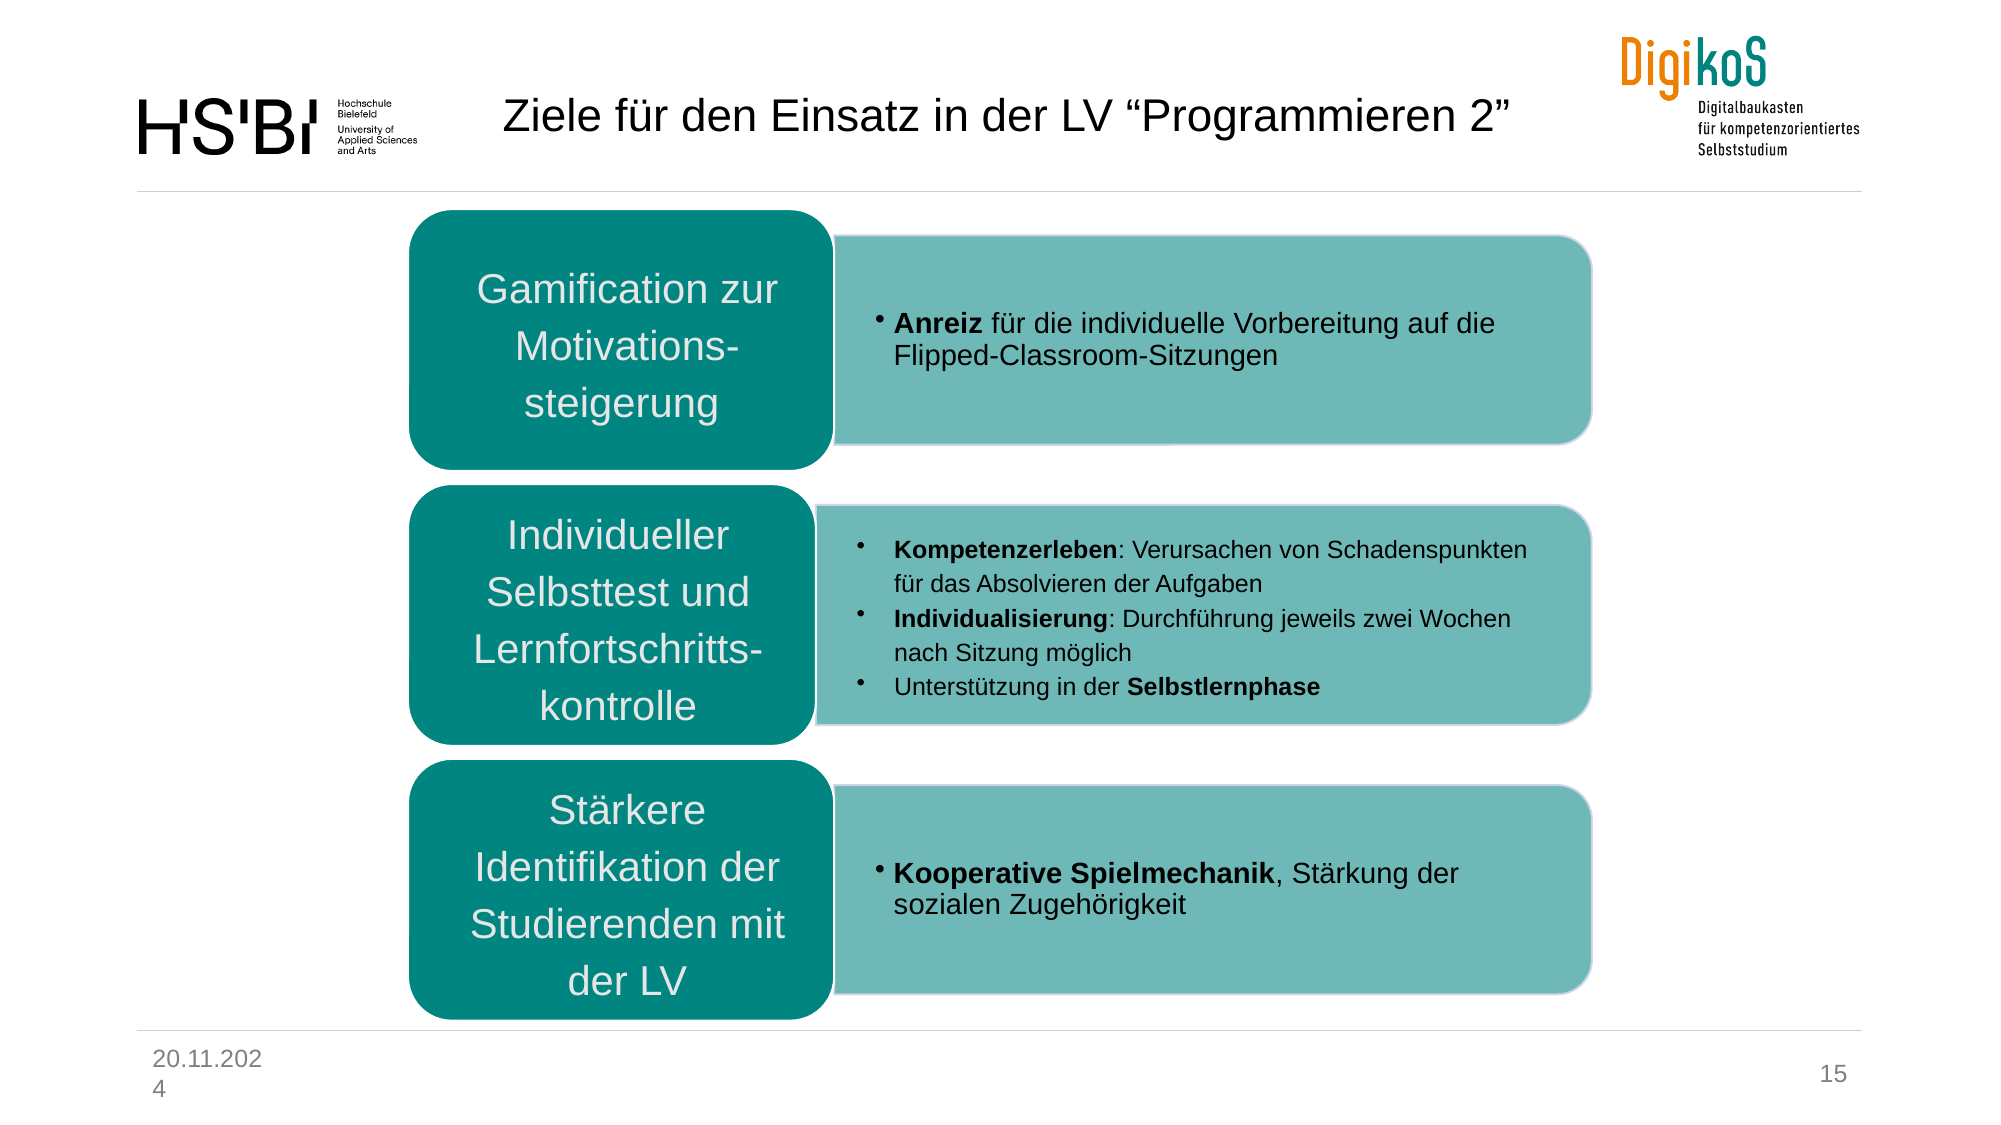

Ziele für den Einsatz in der LV “Programmieren 2”
Anreiz für die individuelle Vorbereitung auf die Flipped-Classroom-Sitzungen
Gamification zur Motivations-steigerung
Kompetenzerleben: Verursachen von Schadenspunkten für das Absolvieren der Aufgaben
Individualisierung: Durchführung jeweils zwei Wochen nach Sitzung möglich
Unterstützung in der Selbstlernphase
Individueller Selbsttest und Lernfortschritts-kontrolle
Kooperative Spielmechanik, Stärkung der sozialen Zugehörigkeit
Stärkere Identifikation der Studierenden mit der LV